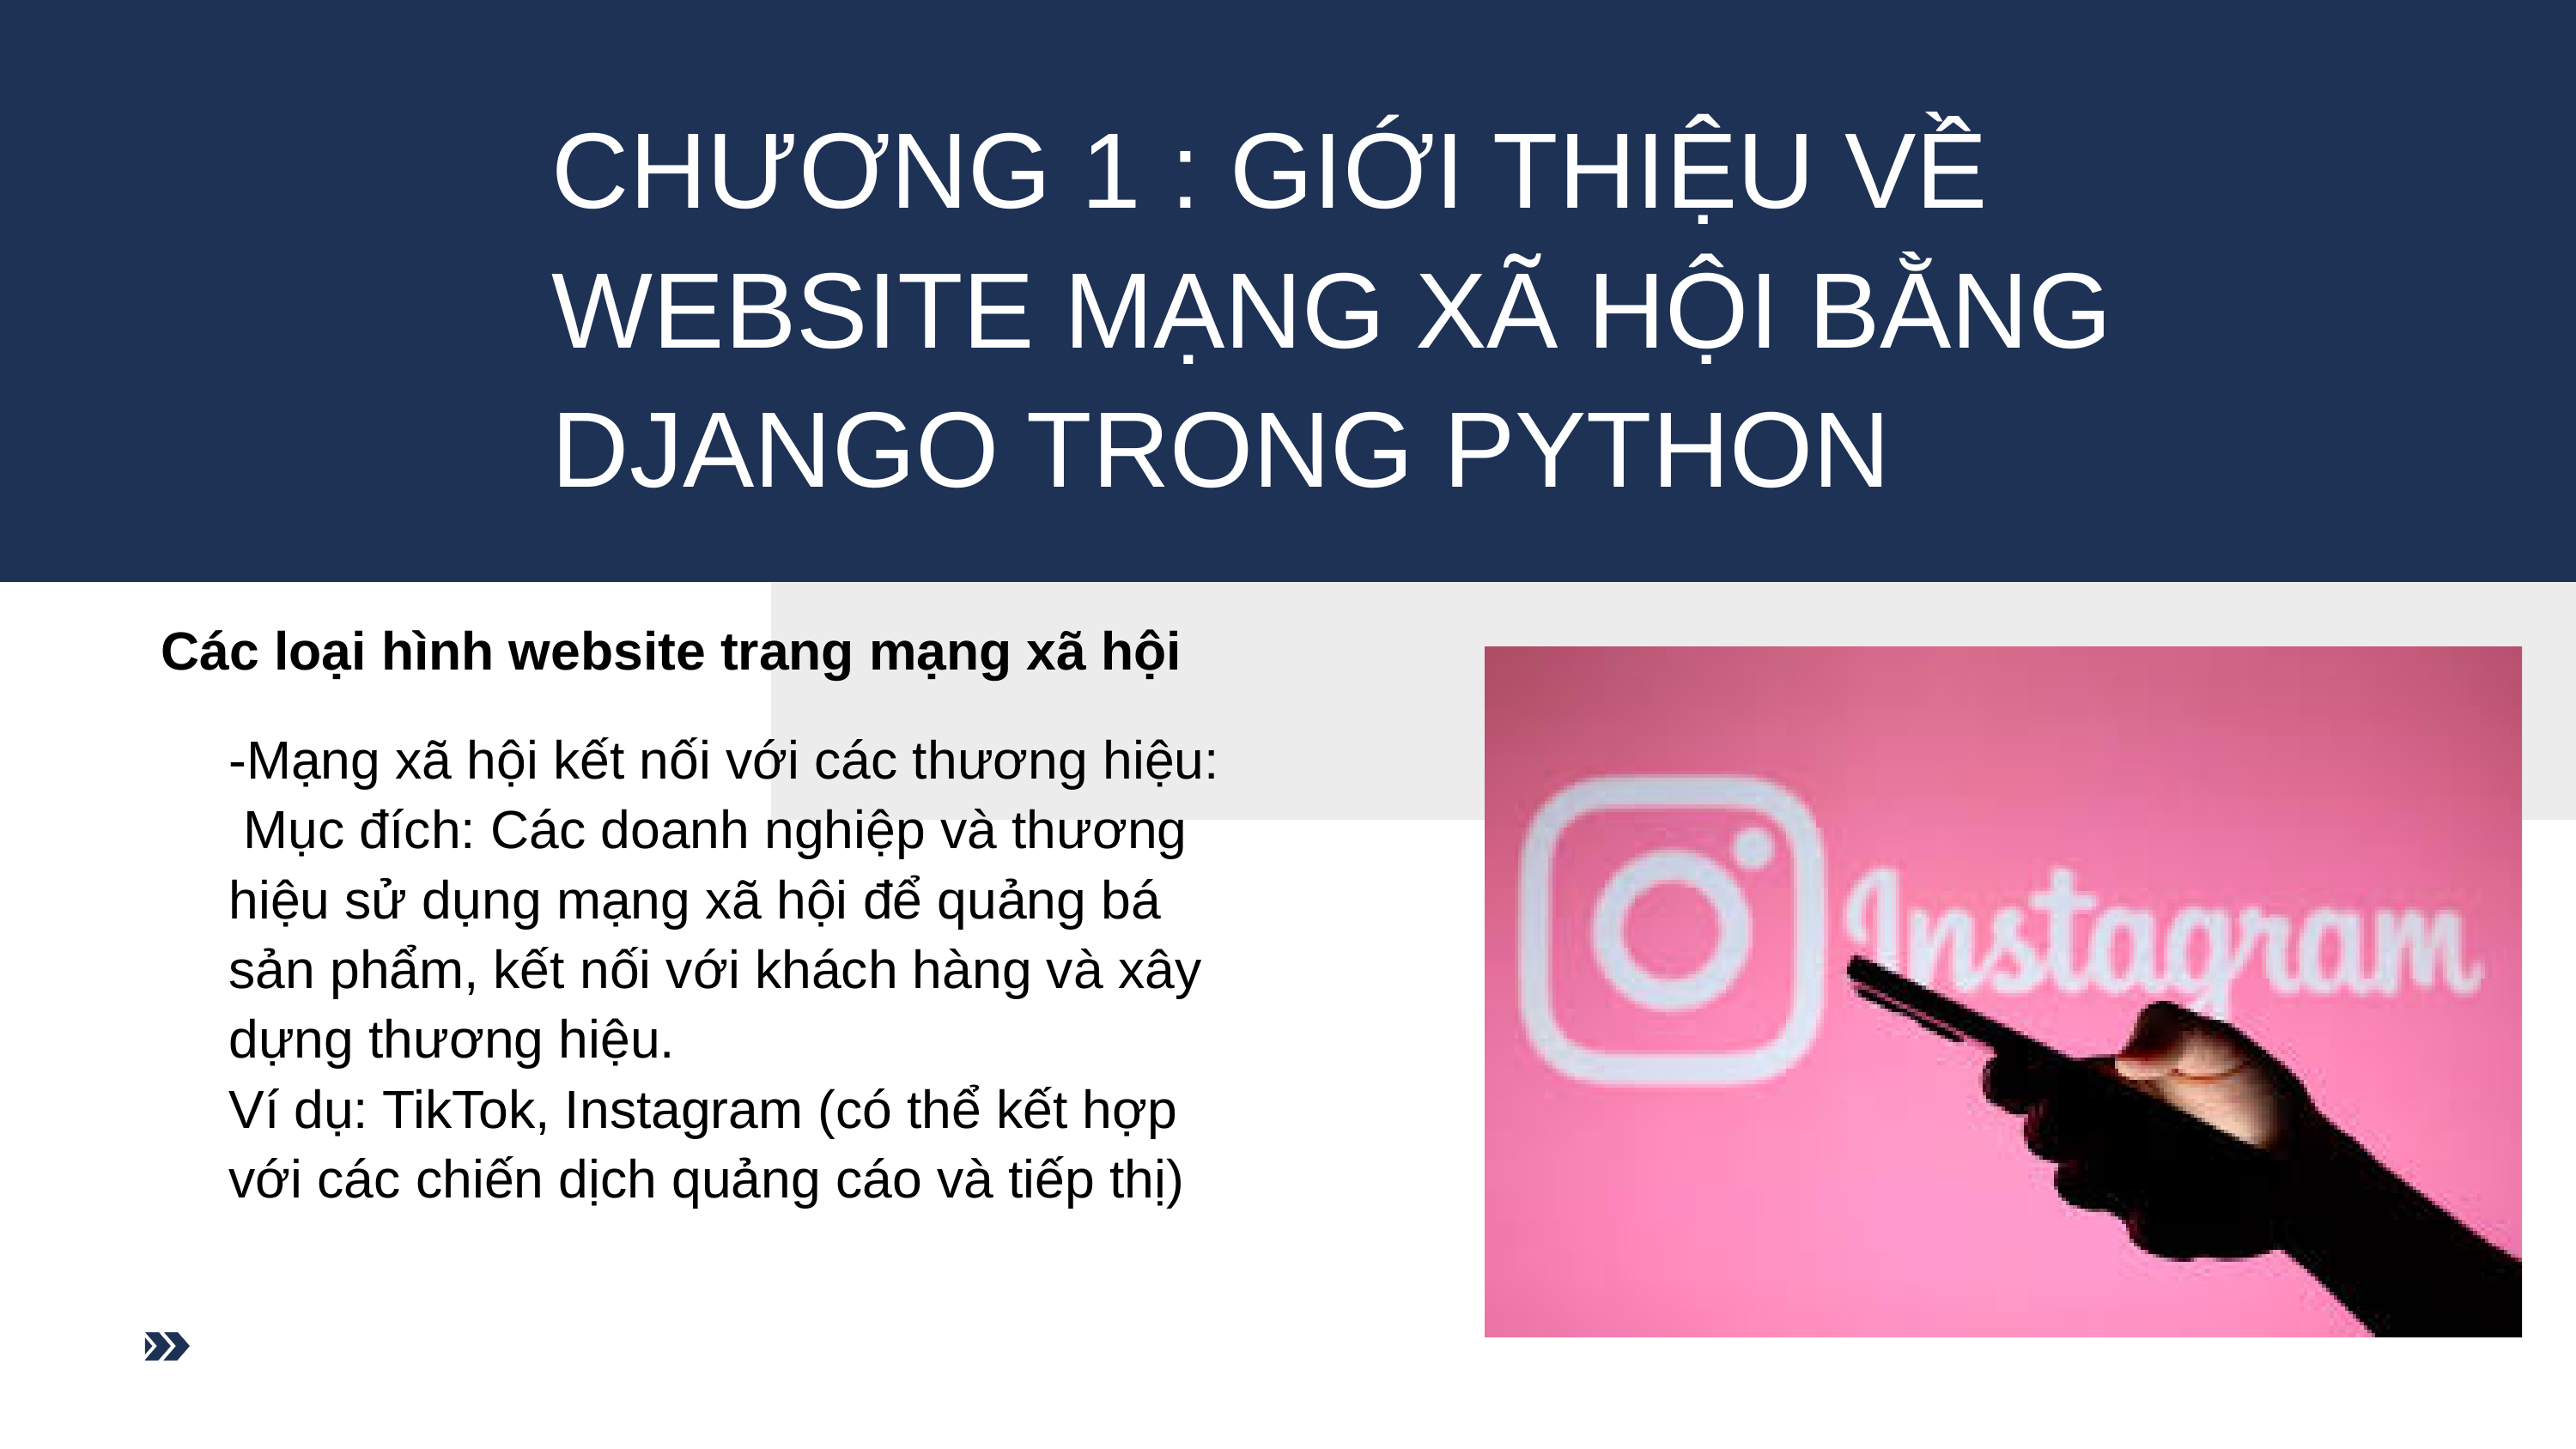

CHƯƠNG 1 : GIỚI THIỆU VỀ WEBSITE MẠNG XÃ HỘI BẰNG DJANGO TRONG PYTHON

 Các loại hình website trang mạng xã hội

-Mạng xã hội kết nối với các thương hiệu:
 Mục đích: Các doanh nghiệp và thương hiệu sử dụng mạng xã hội để quảng bá sản phẩm, kết nối với khách hàng và xây dựng thương hiệu.
Ví dụ: TikTok, Instagram (có thể kết hợp với các chiến dịch quảng cáo và tiếp thị)